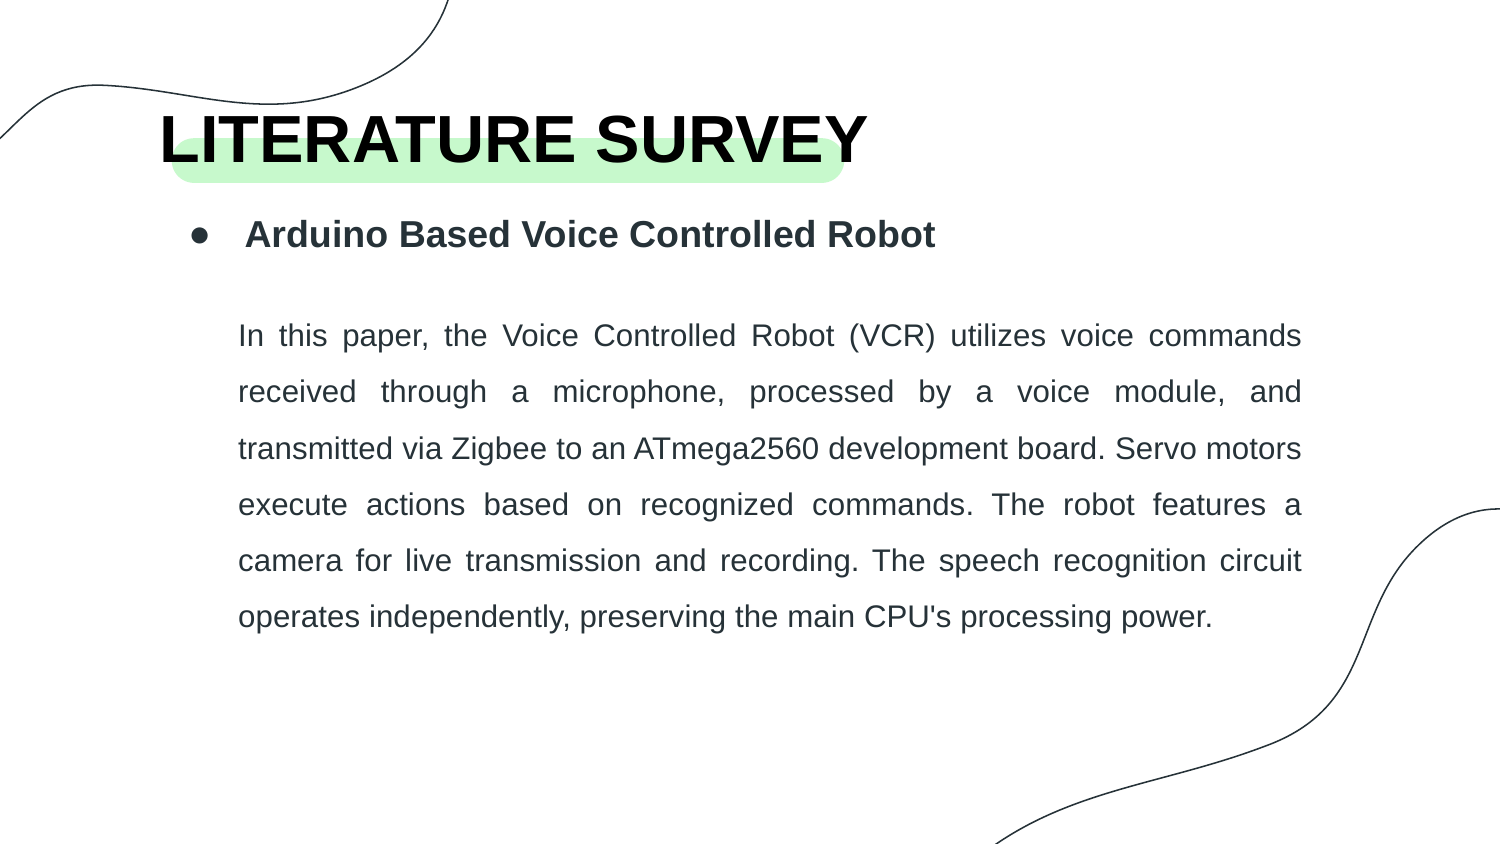

# LITERATURE SURVEY

Arduino Based Voice Controlled Robot
In this paper, the Voice Controlled Robot (VCR) utilizes voice commands received through a microphone, processed by a voice module, and transmitted via Zigbee to an ATmega2560 development board. Servo motors execute actions based on recognized commands. The robot features a camera for live transmission and recording. The speech recognition circuit operates independently, preserving the main CPU's processing power.